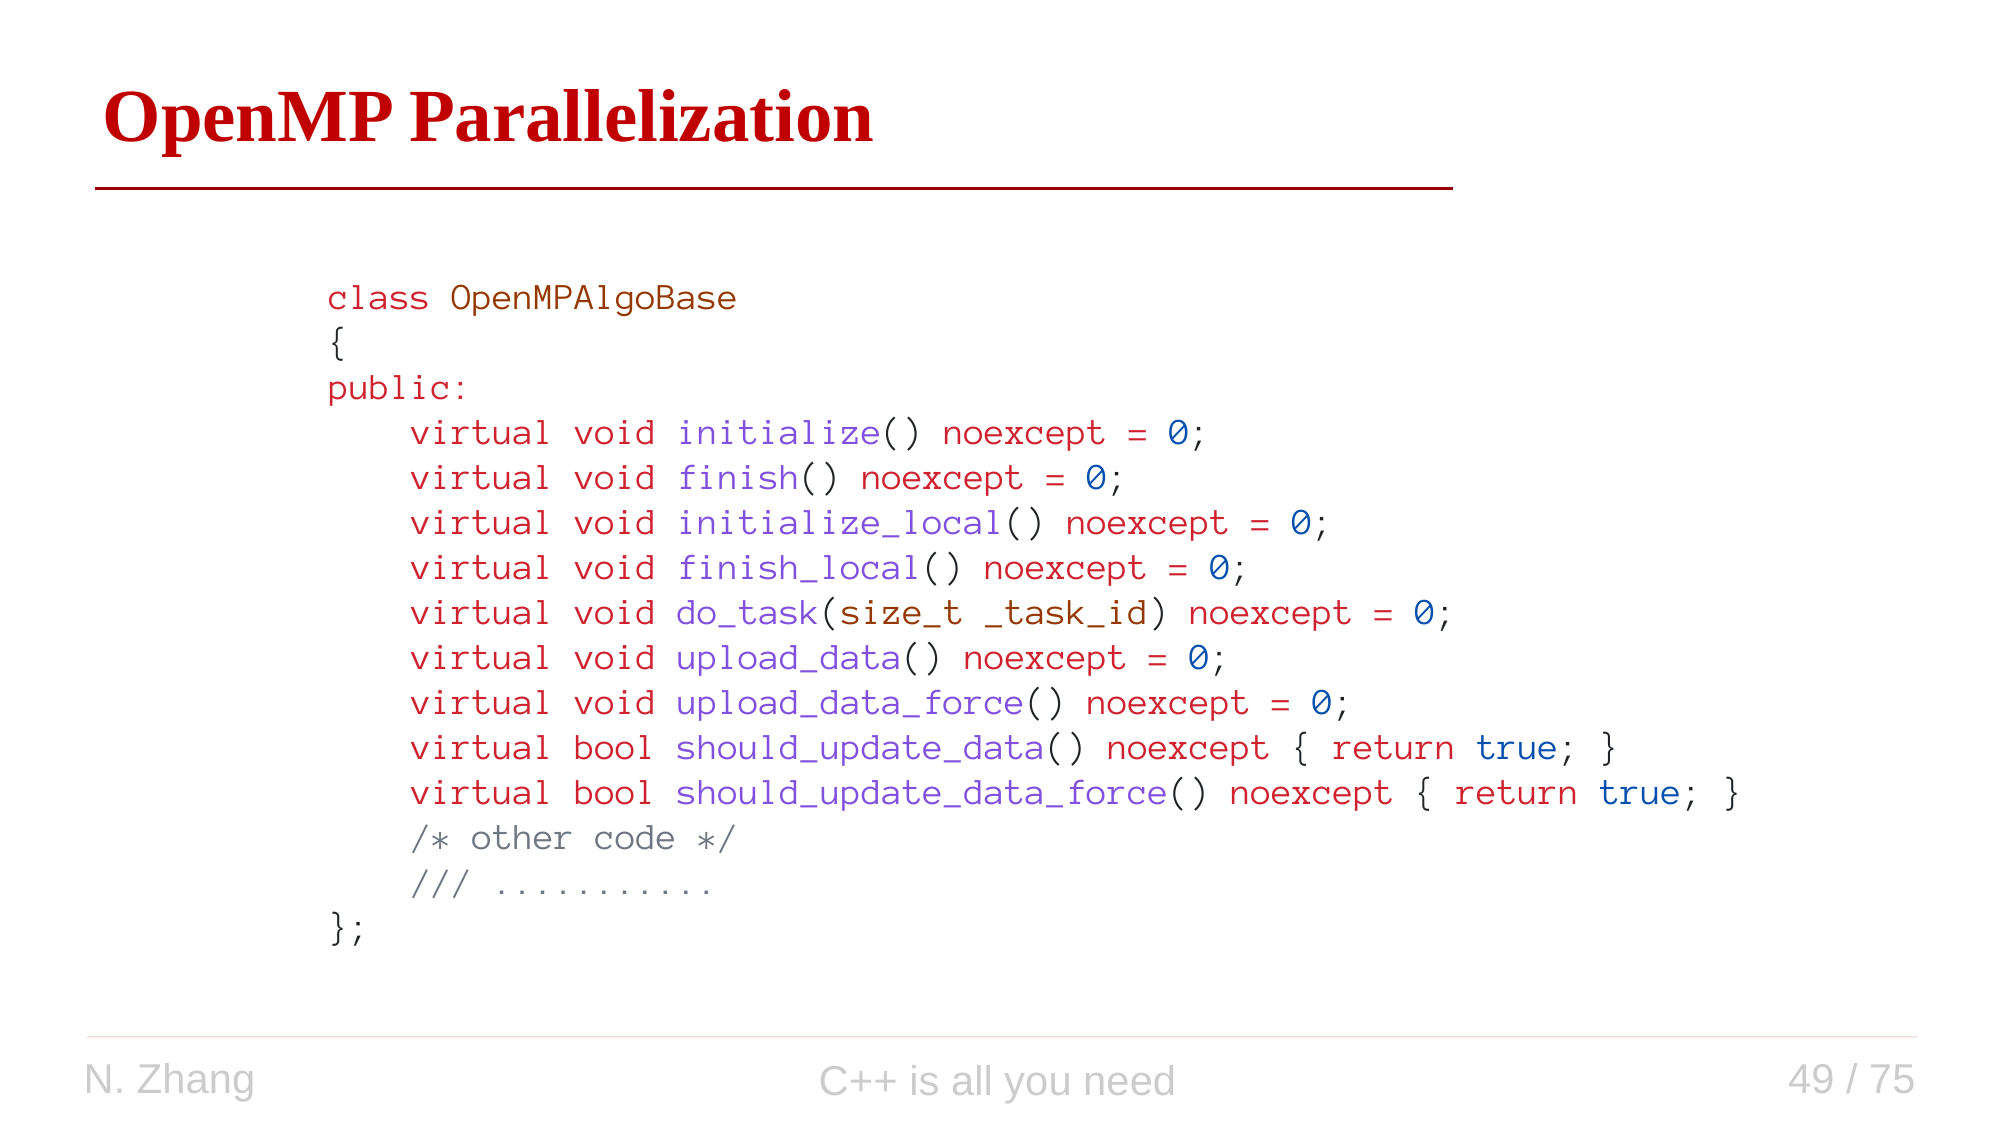

OpenMP Parallelization
class OpenMPAlgoBase
{
public:
    virtual void initialize() noexcept = 0;
    virtual void finish() noexcept = 0;
    virtual void initialize_local() noexcept = 0;
    virtual void finish_local() noexcept = 0;
    virtual void do_task(size_t _task_id) noexcept = 0;
    virtual void upload_data() noexcept = 0;
    virtual void upload_data_force() noexcept = 0;
    virtual bool should_update_data() noexcept { return true; }
    virtual bool should_update_data_force() noexcept { return true; }
    /* other code */
    /// ...........
};
N. Zhang
49 / 75
C++ is all you need